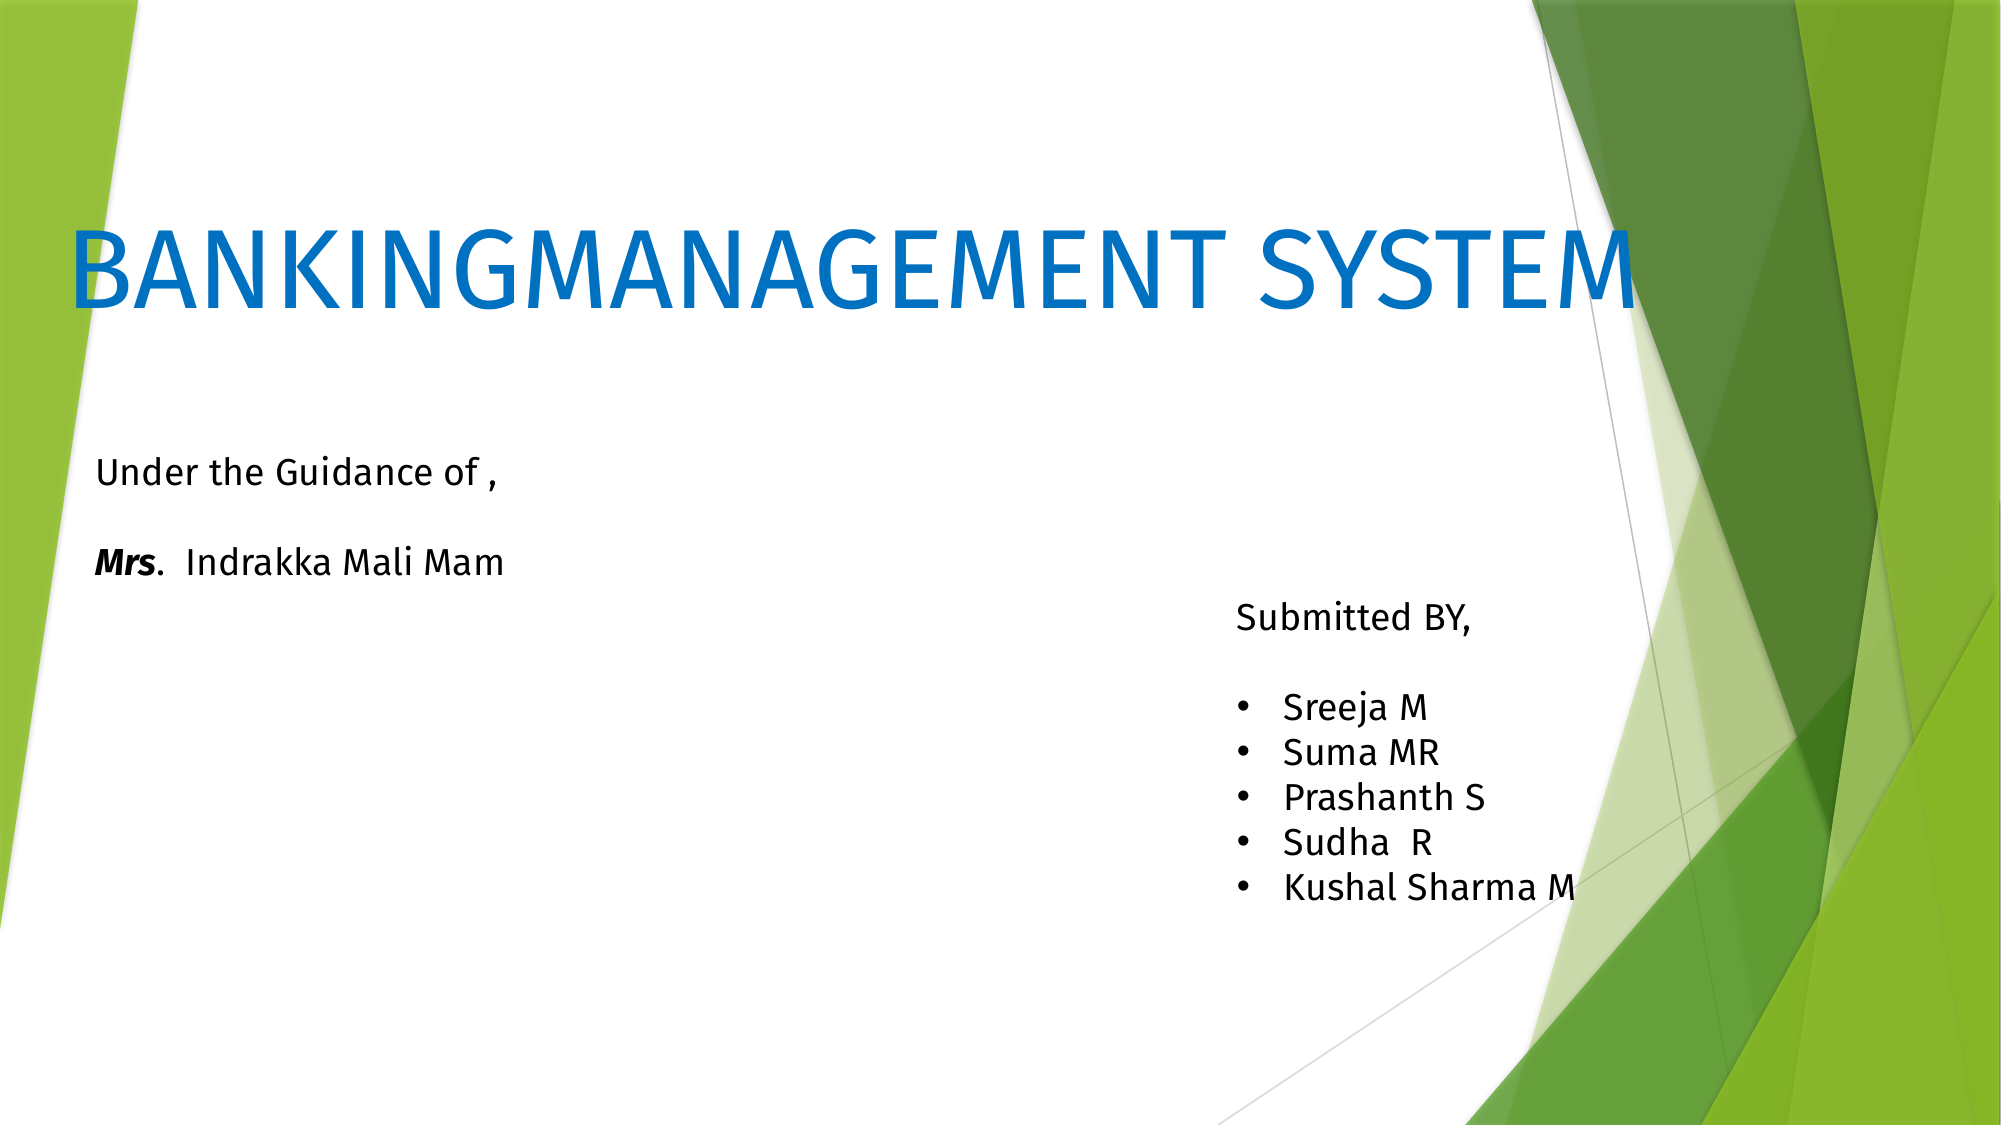

# BANKINGMANAGEMENT SYSTEM
Under the Guidance of ,

Mrs.  Indrakka Mali Mam

Submitted BY,

Sreeja M
Suma MR
Prashanth S
Sudha  R
Kushal Sharma M